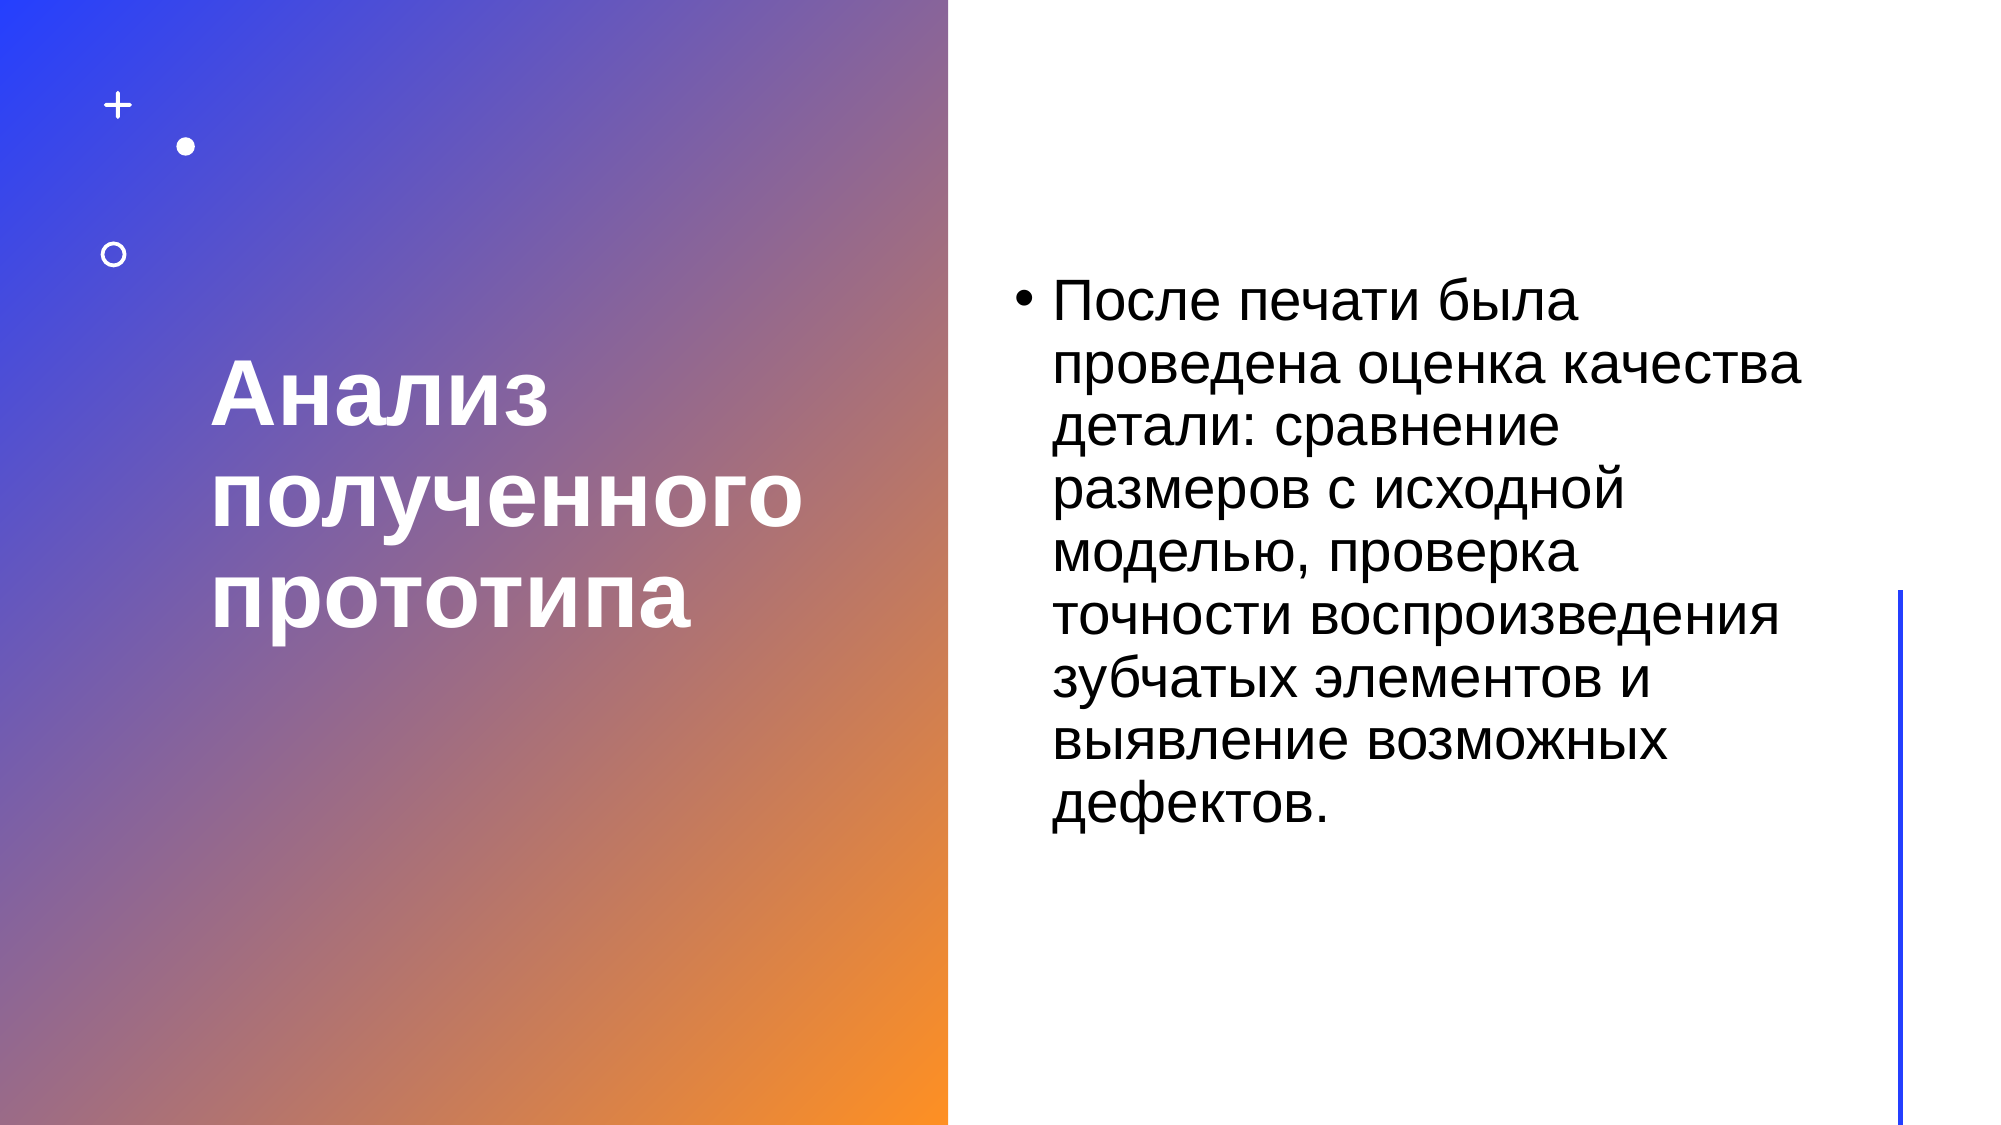

# Анализ полученного прототипа
После печати была проведена оценка качества детали: сравнение размеров с исходной моделью, проверка точности воспроизведения зубчатых элементов и выявление возможных дефектов.